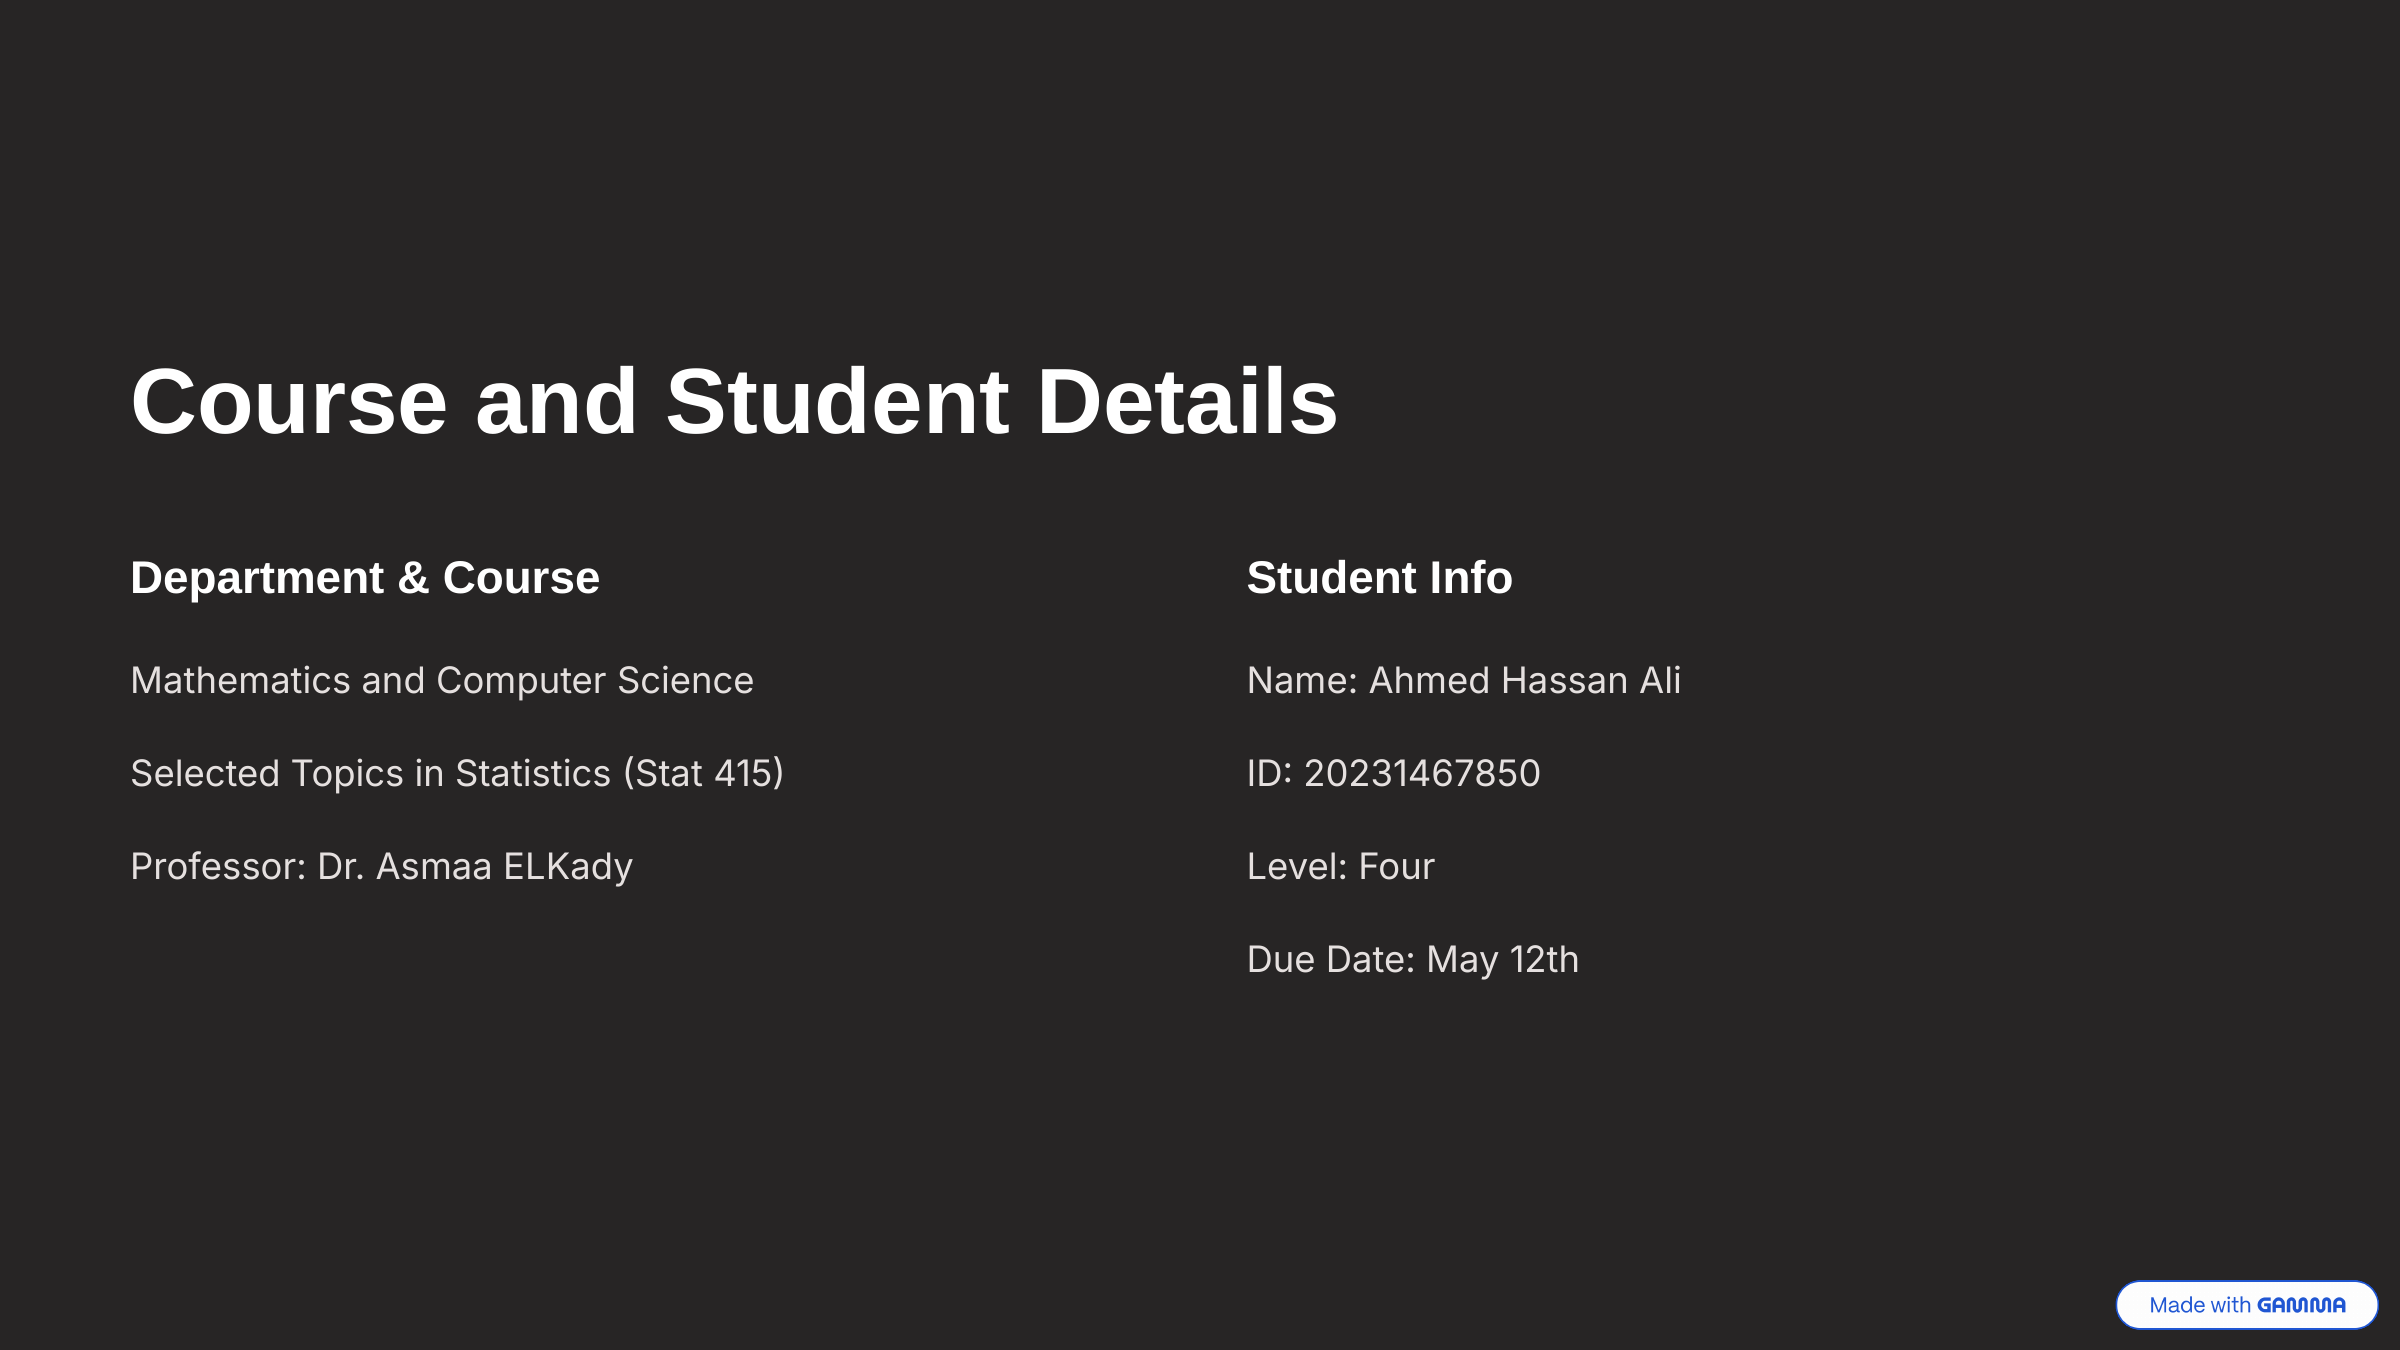

Course and Student Details
Department & Course
Student Info
Mathematics and Computer Science
Name: Ahmed Hassan Ali
Selected Topics in Statistics (Stat 415)
ID: 20231467850
Professor: Dr. Asmaa ELKady
Level: Four
Due Date: May 12th